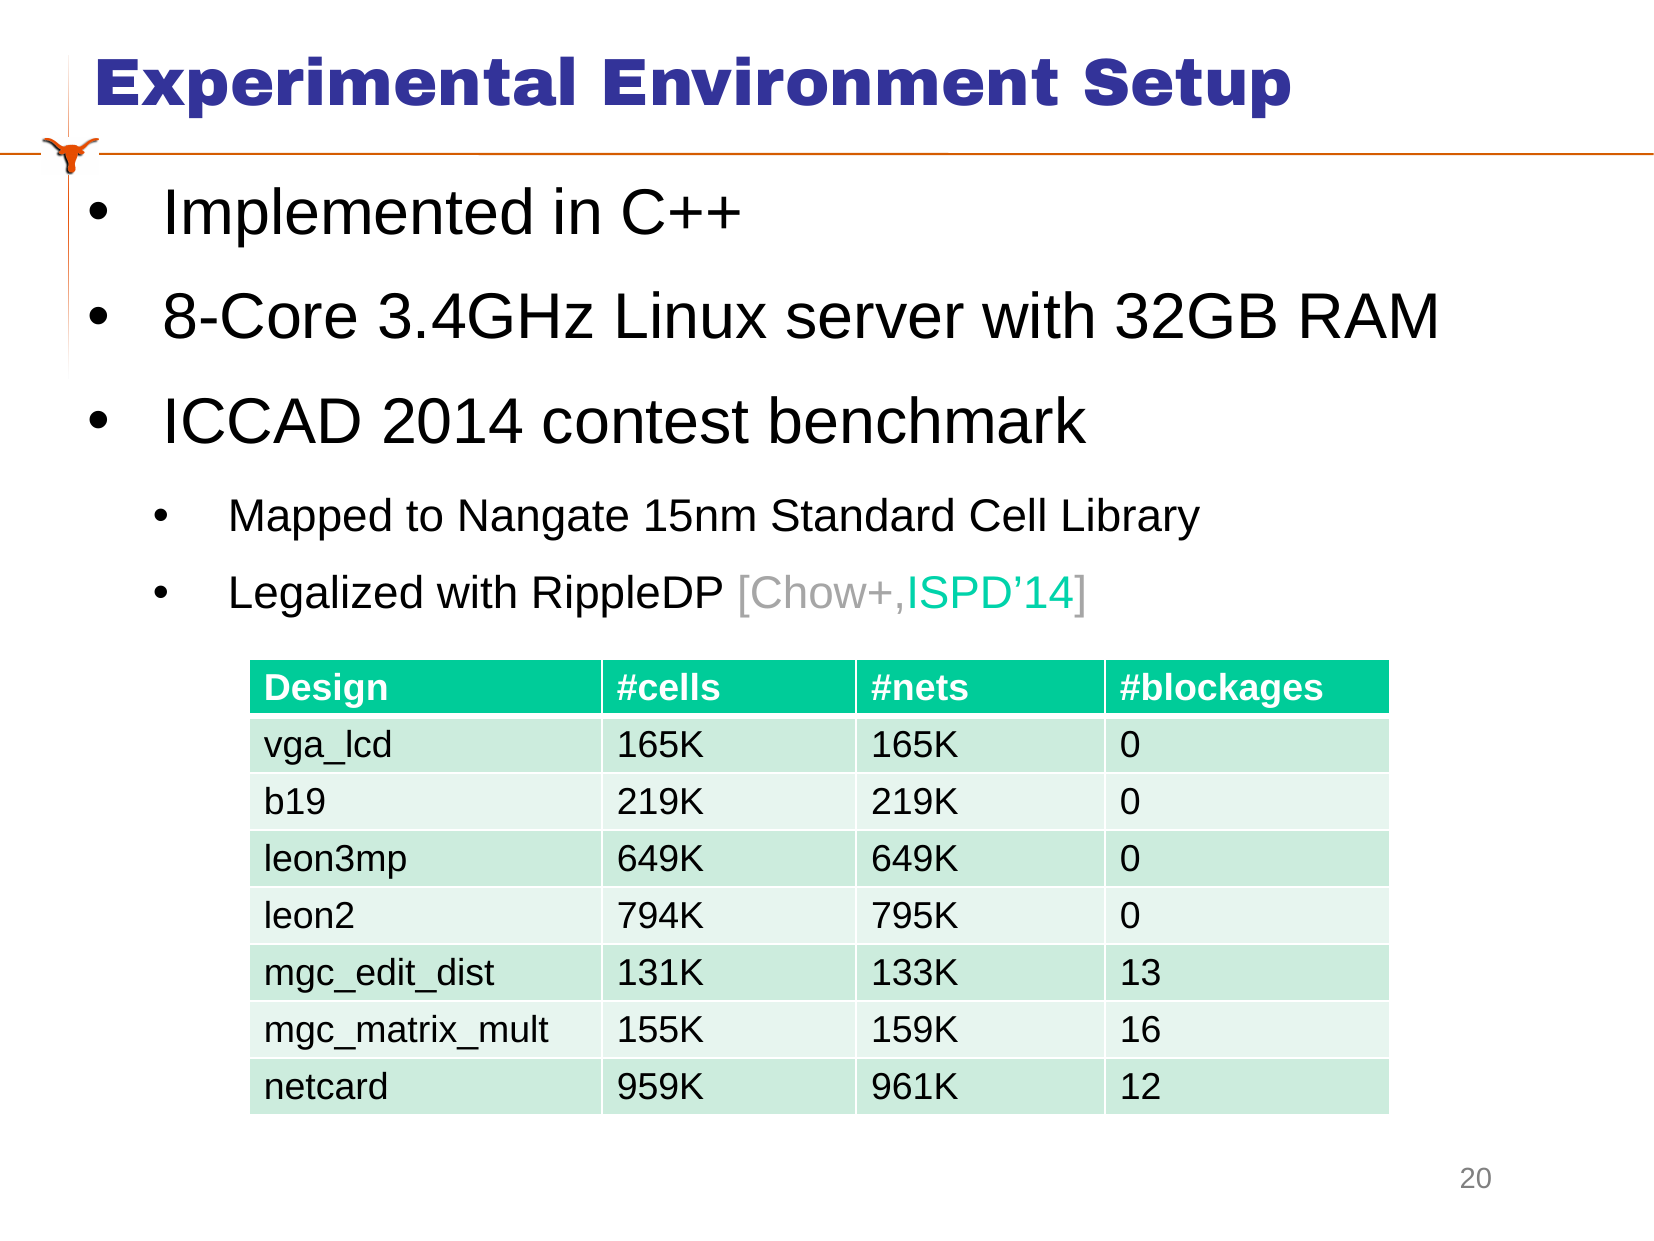

# Experimental Environment Setup
Implemented in C++
8-Core 3.4GHz Linux server with 32GB RAM
ICCAD 2014 contest benchmark
Mapped to Nangate 15nm Standard Cell Library
Legalized with RippleDP [Chow+,ISPD’14]
| Design | #cells | #nets | #blockages |
| --- | --- | --- | --- |
| vga\_lcd | 165K | 165K | 0 |
| b19 | 219K | 219K | 0 |
| leon3mp | 649K | 649K | 0 |
| leon2 | 794K | 795K | 0 |
| mgc\_edit\_dist | 131K | 133K | 13 |
| mgc\_matrix\_mult | 155K | 159K | 16 |
| netcard | 959K | 961K | 12 |
20